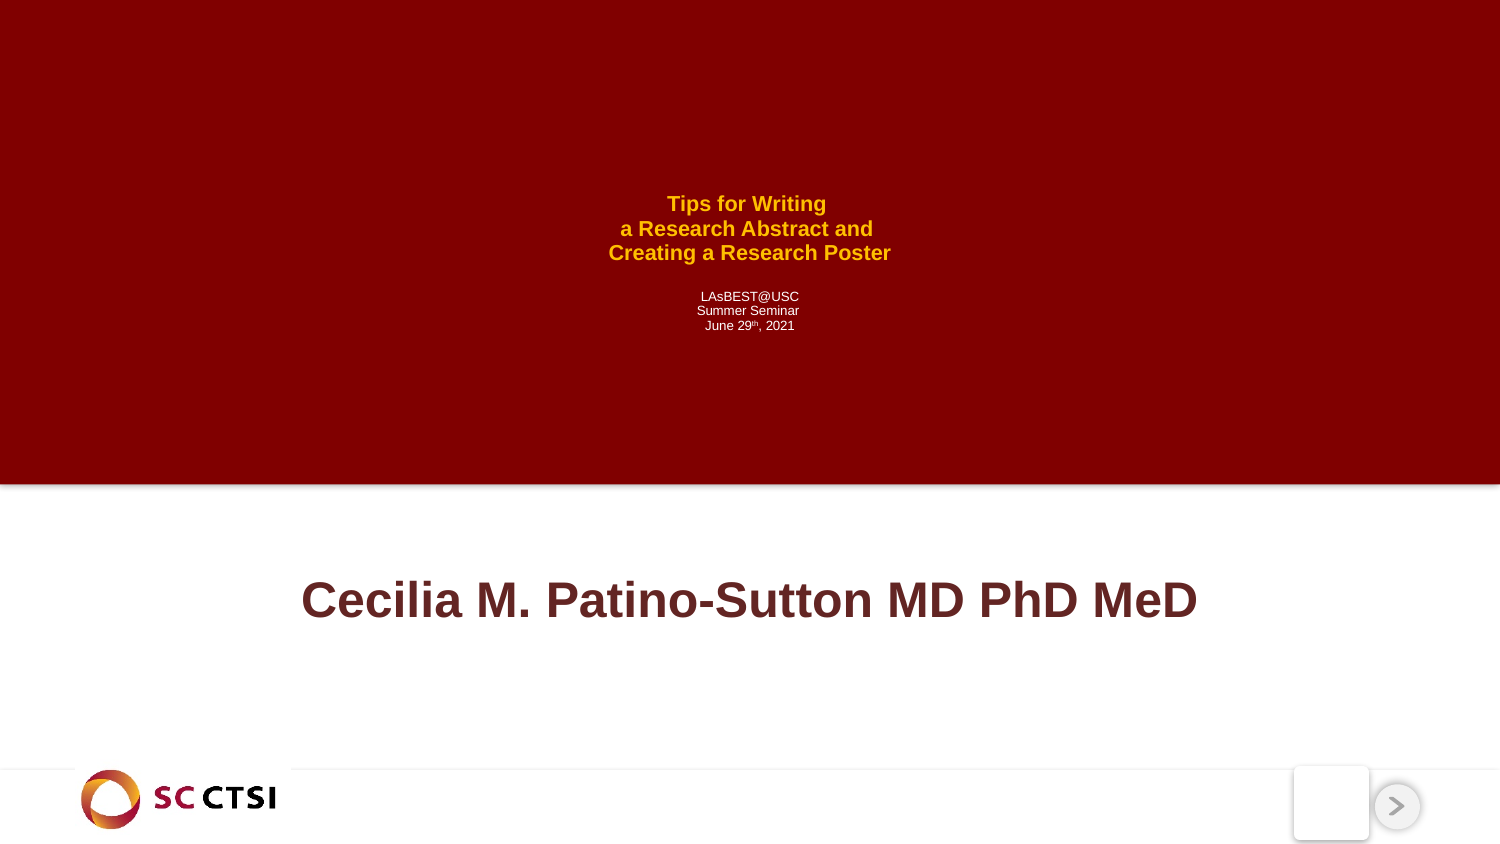

# Tips for Writing a Research Abstract and Creating a Research Poster LAsBEST@USC Summer Seminar June 29th, 2021
Cecilia M. Patino-Sutton MD PhD MeD